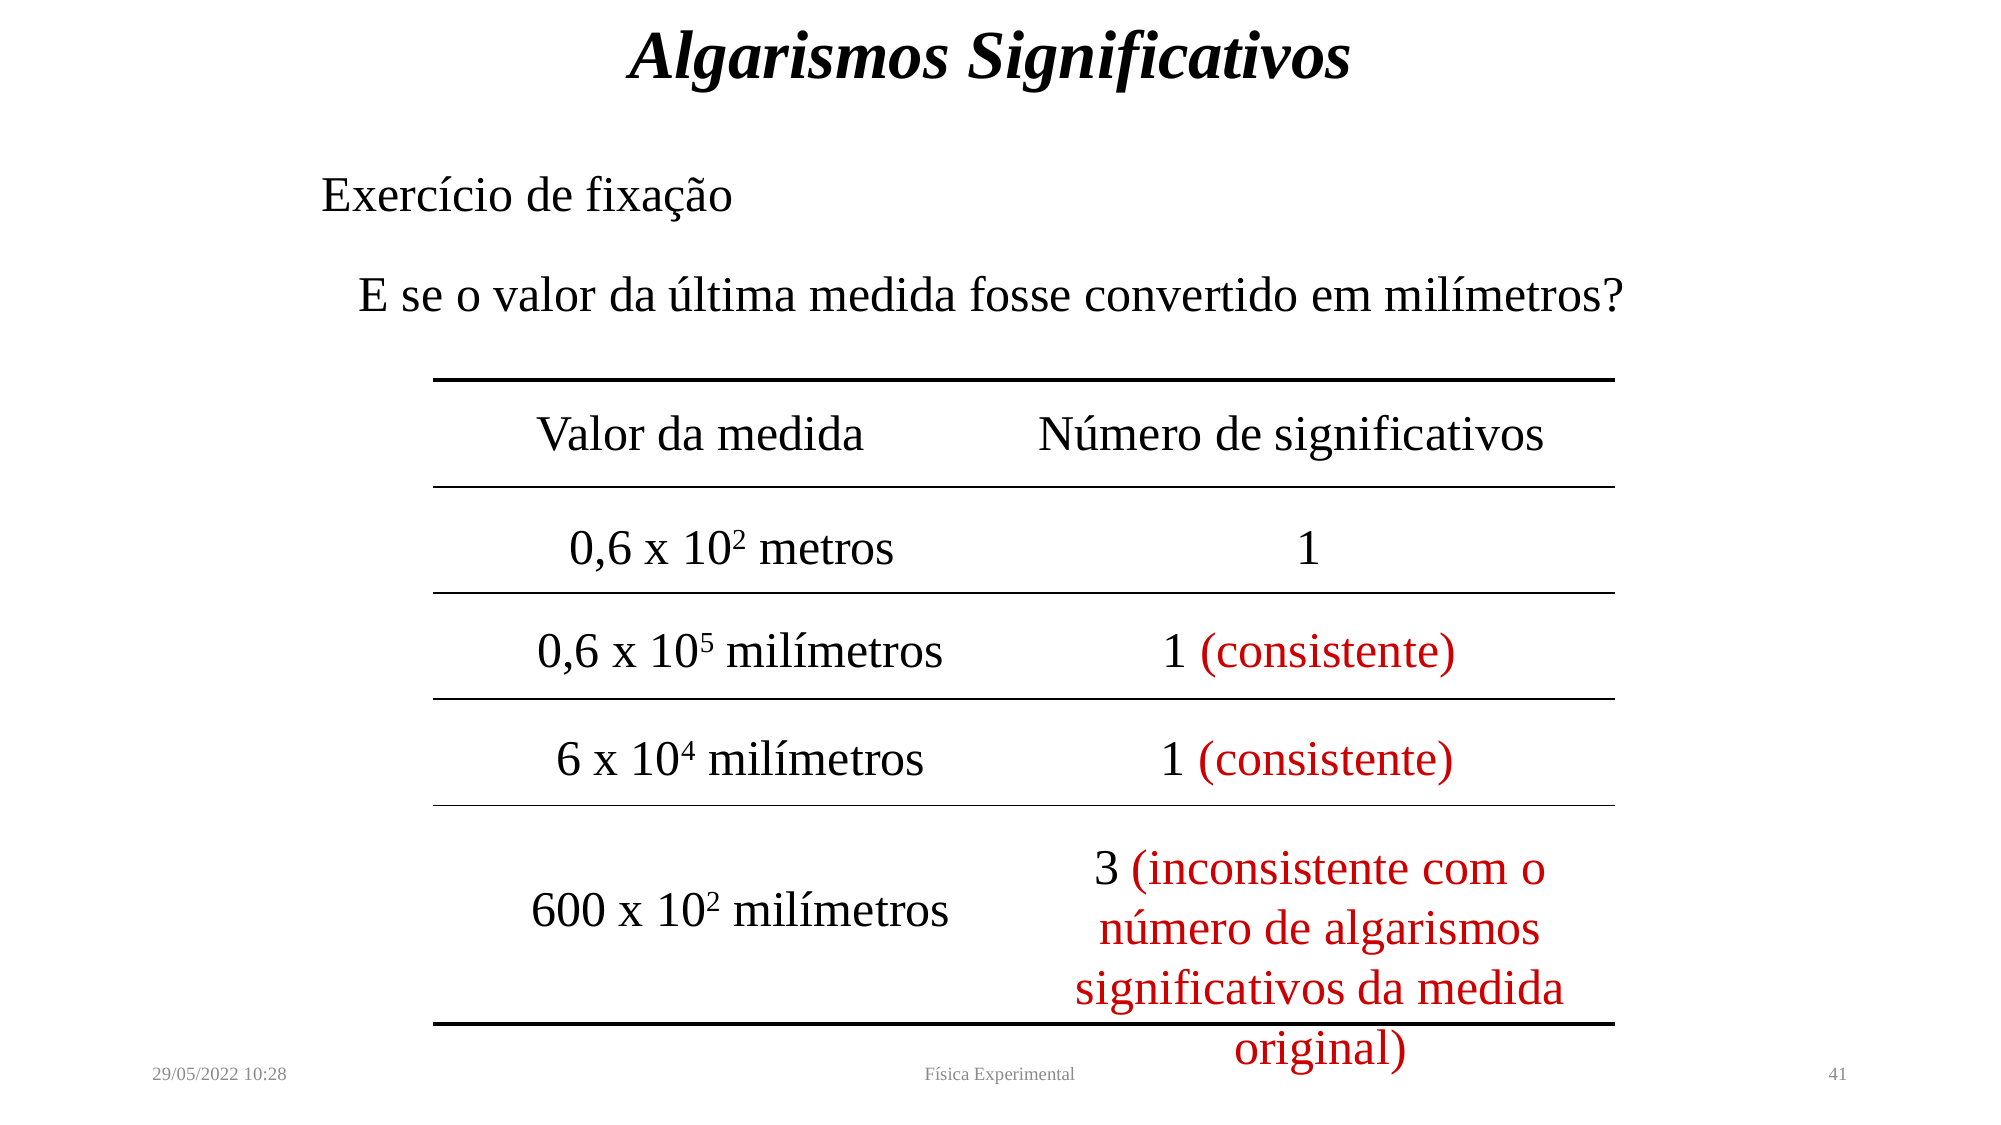

# Algarismos Significativos
Exercício de fixação
E se o valor da última medida fosse convertido em milímetros?
| Valor da medida | Número de significativos |
| --- | --- |
|  |  |
|  |  |
|  |  |
|  |  |
0,6 x 102 metros
1
0,6 x 105 milímetros
1 (consistente)
6 x 104 milímetros
1 (consistente)
3 (inconsistente com o número de algarismos significativos da medida original)
600 x 102 milímetros
29/05/2022 10:28
Física Experimental
41